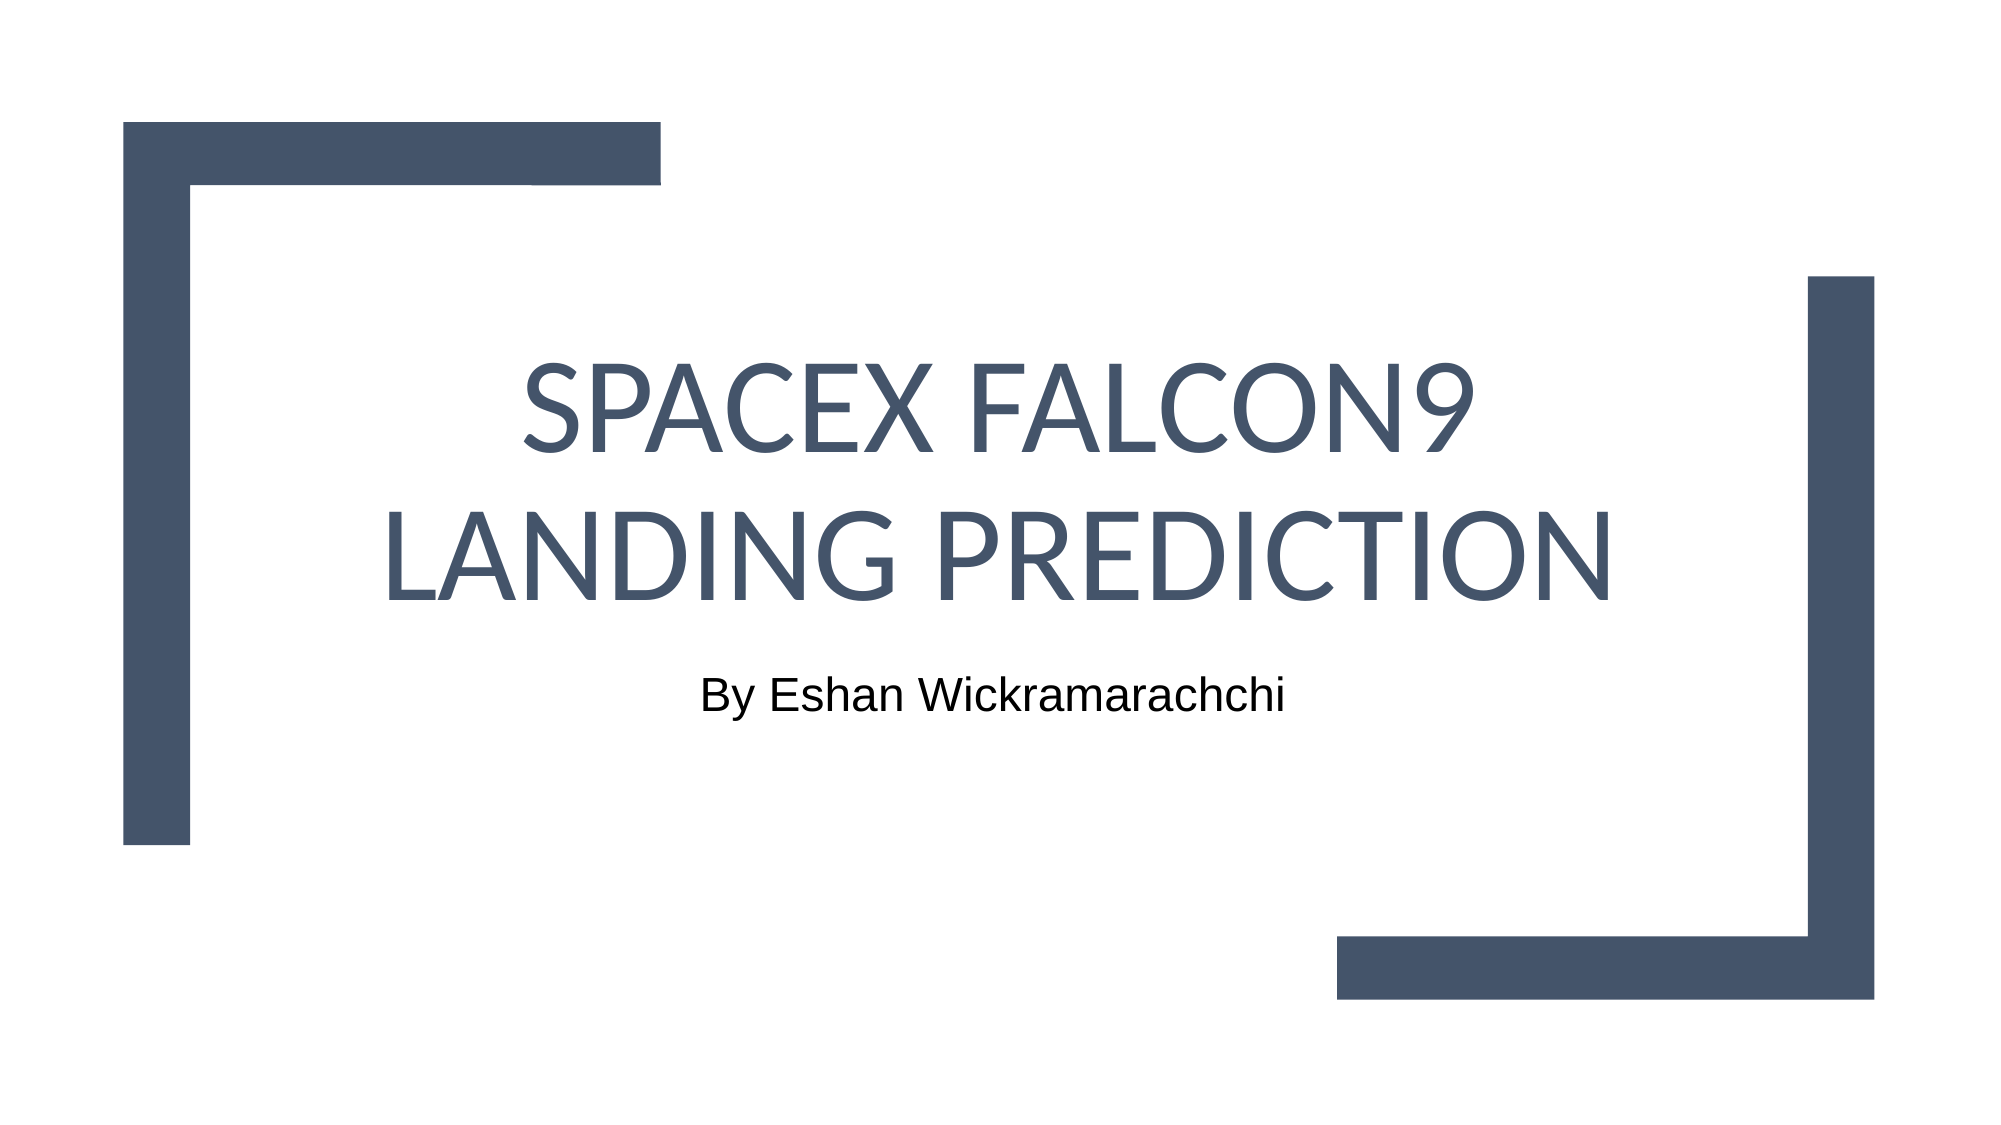

# SpaceX Falcon9 landing Prediction
By Eshan Wickramarachchi